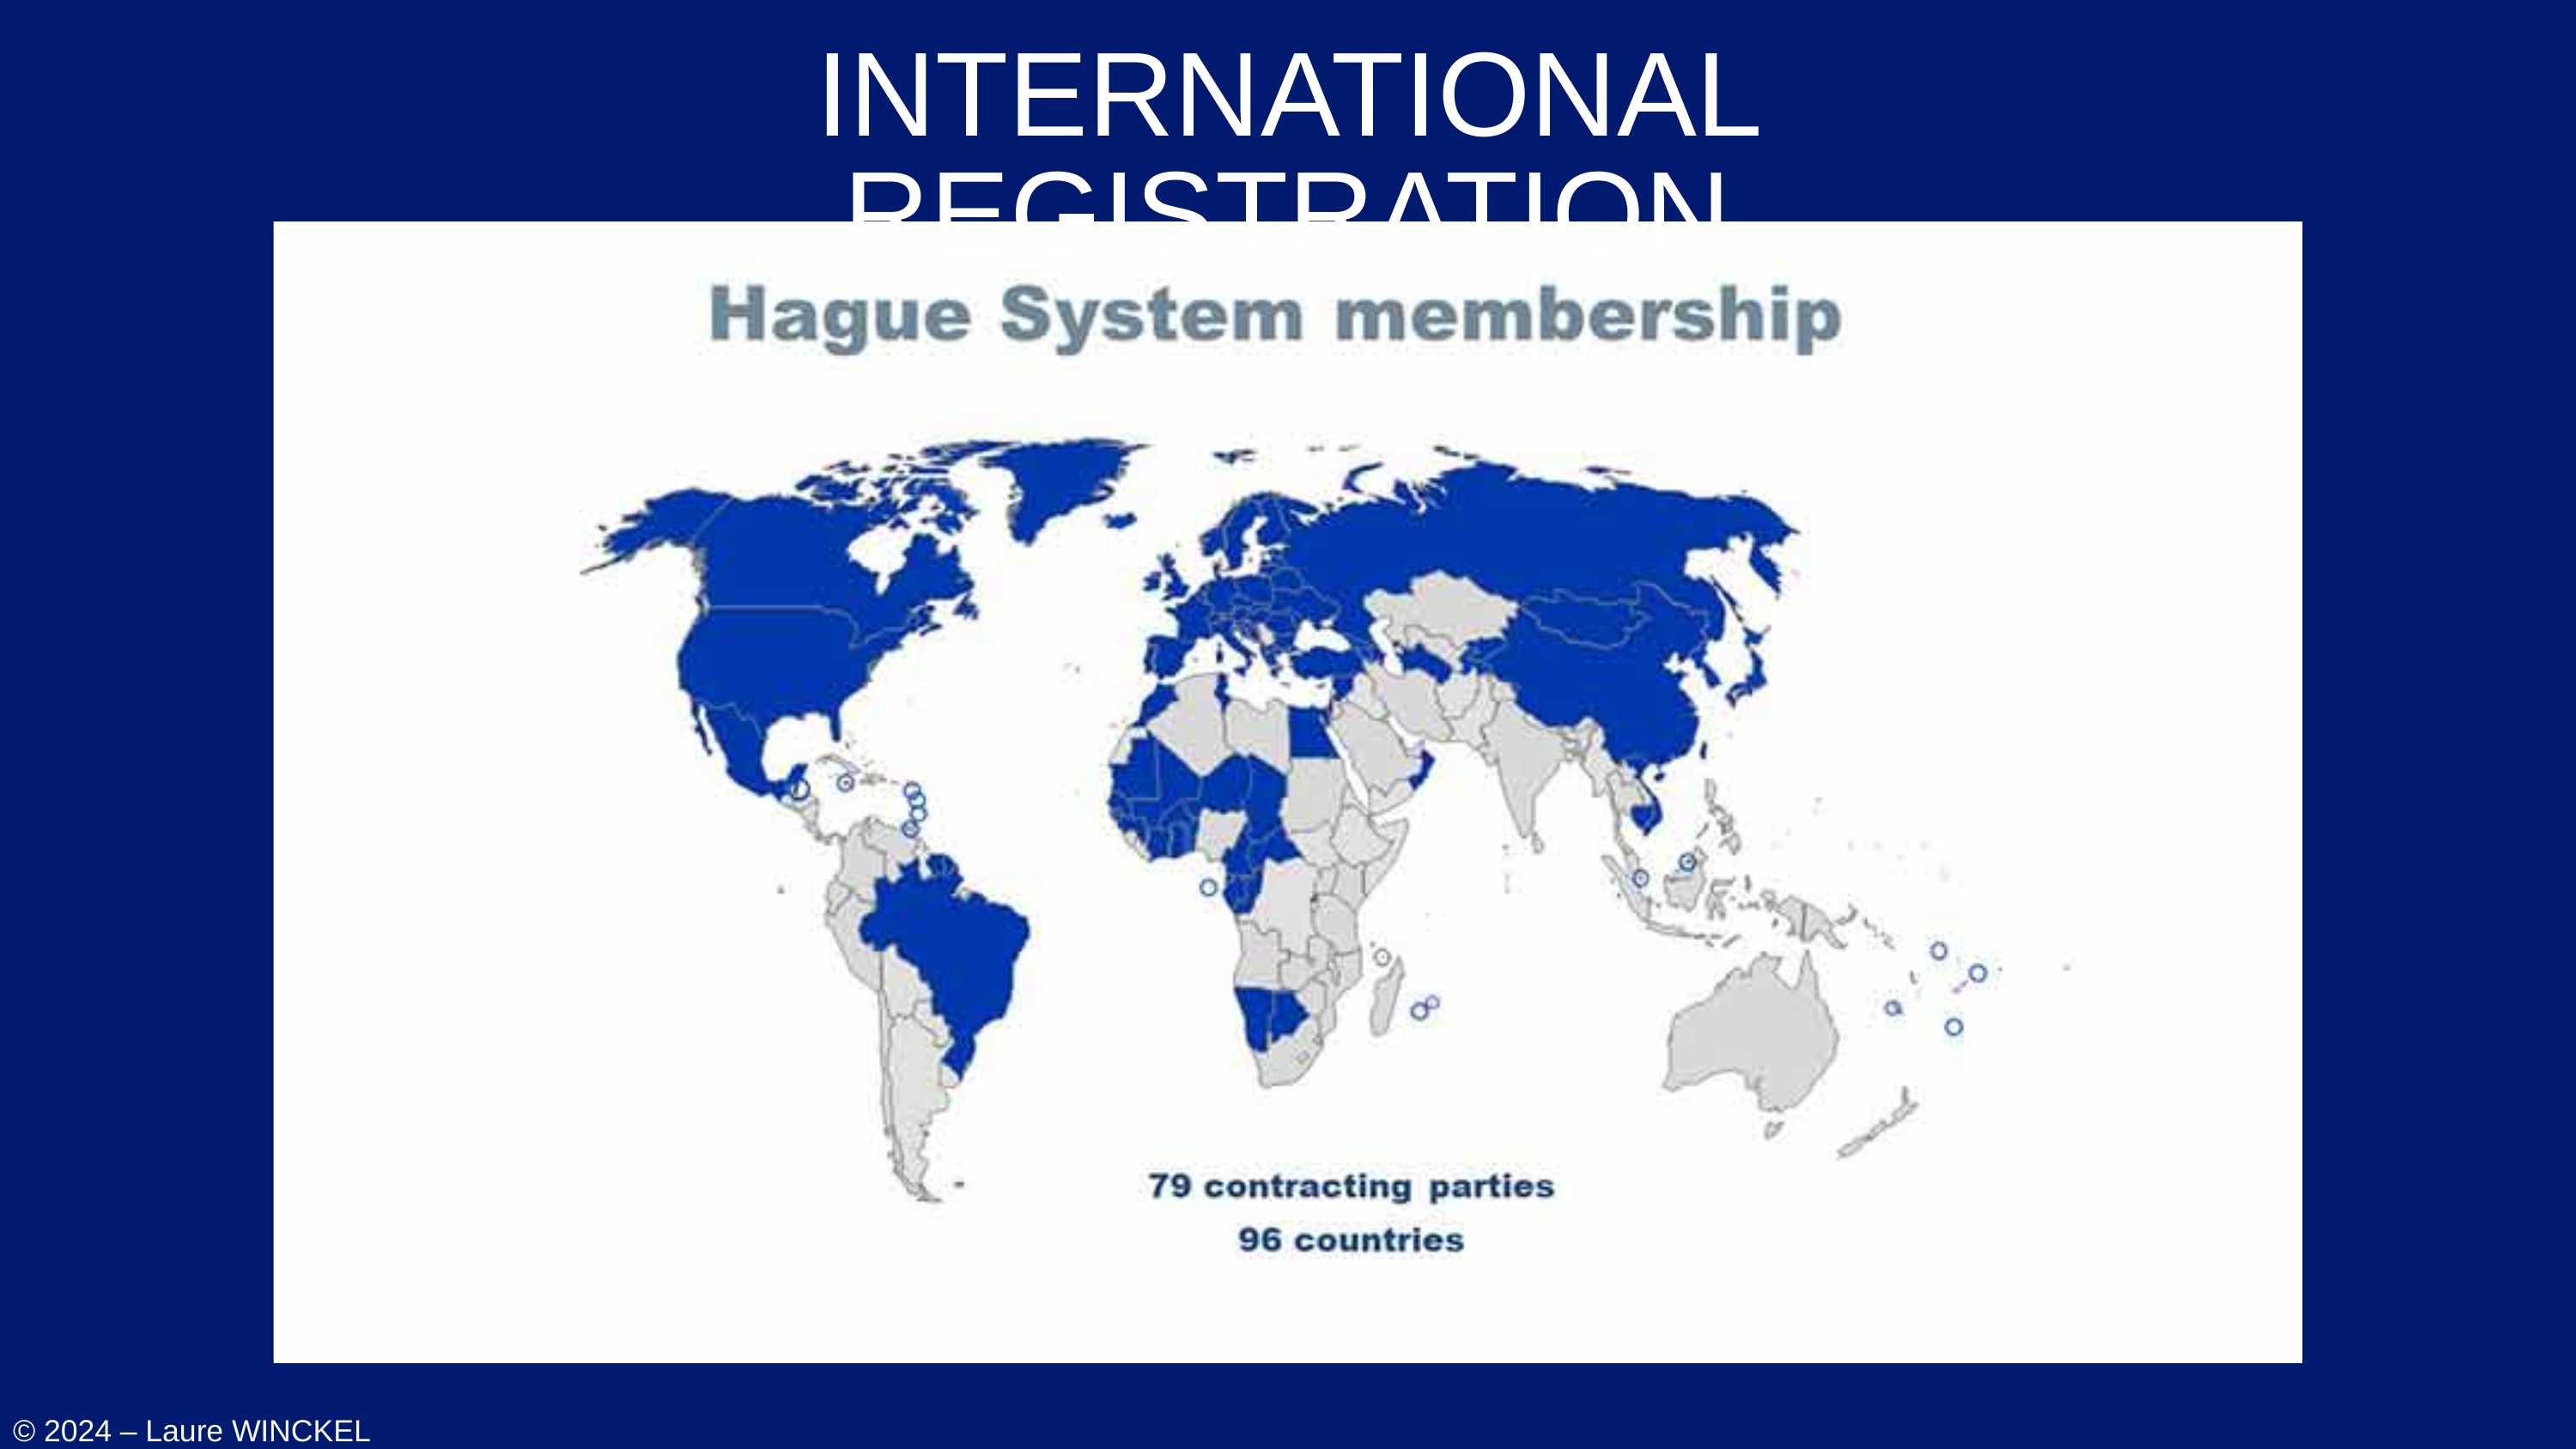

INTERNATIONAL REGISTRATION

© 2024 – Laure WINCKEL